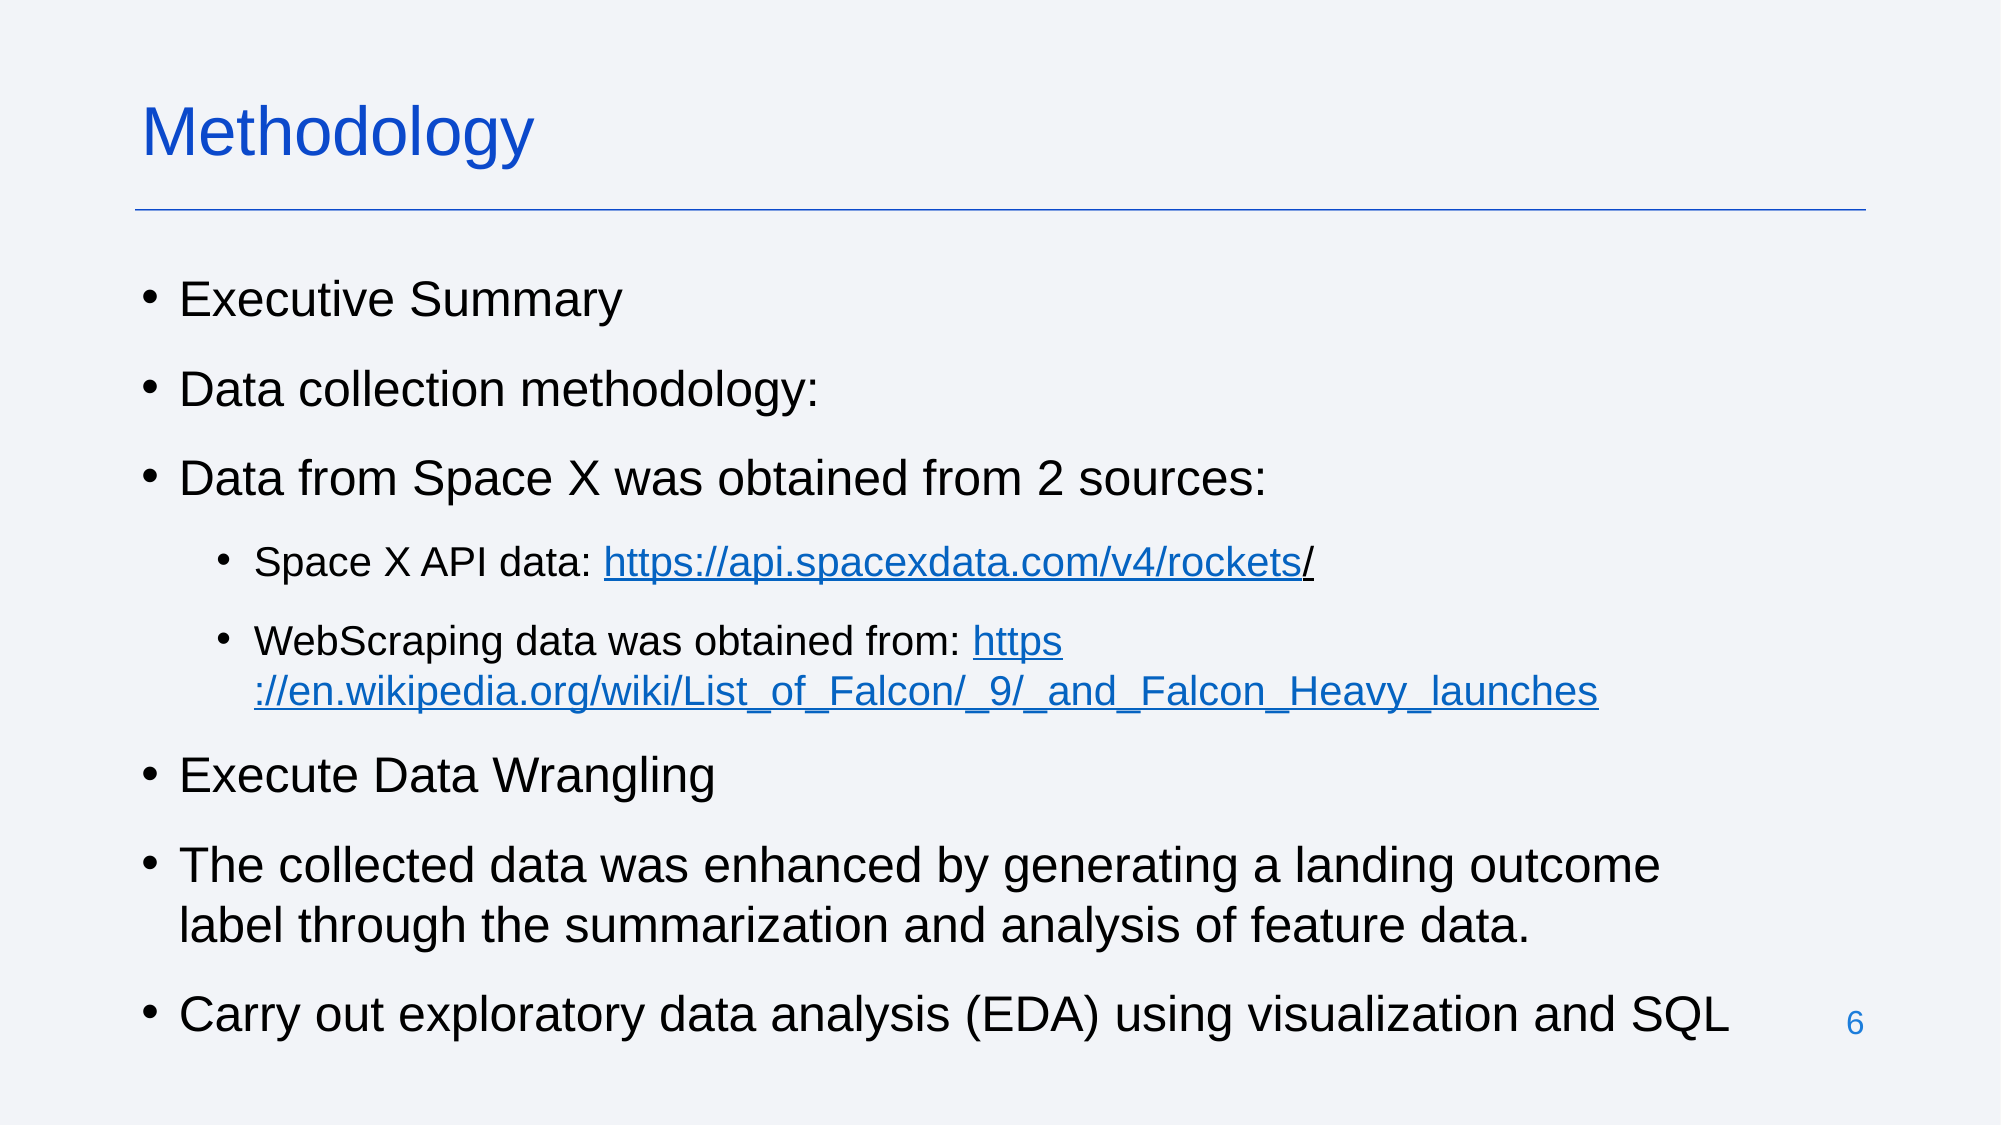

Methodology
Executive Summary
Data collection methodology:
Data from Space X was obtained from 2 sources:
Space X API data: https://api.spacexdata.com/v4/rockets/
WebScraping data was obtained from: https://en.wikipedia.org/wiki/List_of_Falcon/_9/_and_Falcon_Heavy_launches
Execute Data Wrangling
The collected data was enhanced by generating a landing outcome label through the summarization and analysis of feature data.
Carry out exploratory data analysis (EDA) using visualization and SQL
6